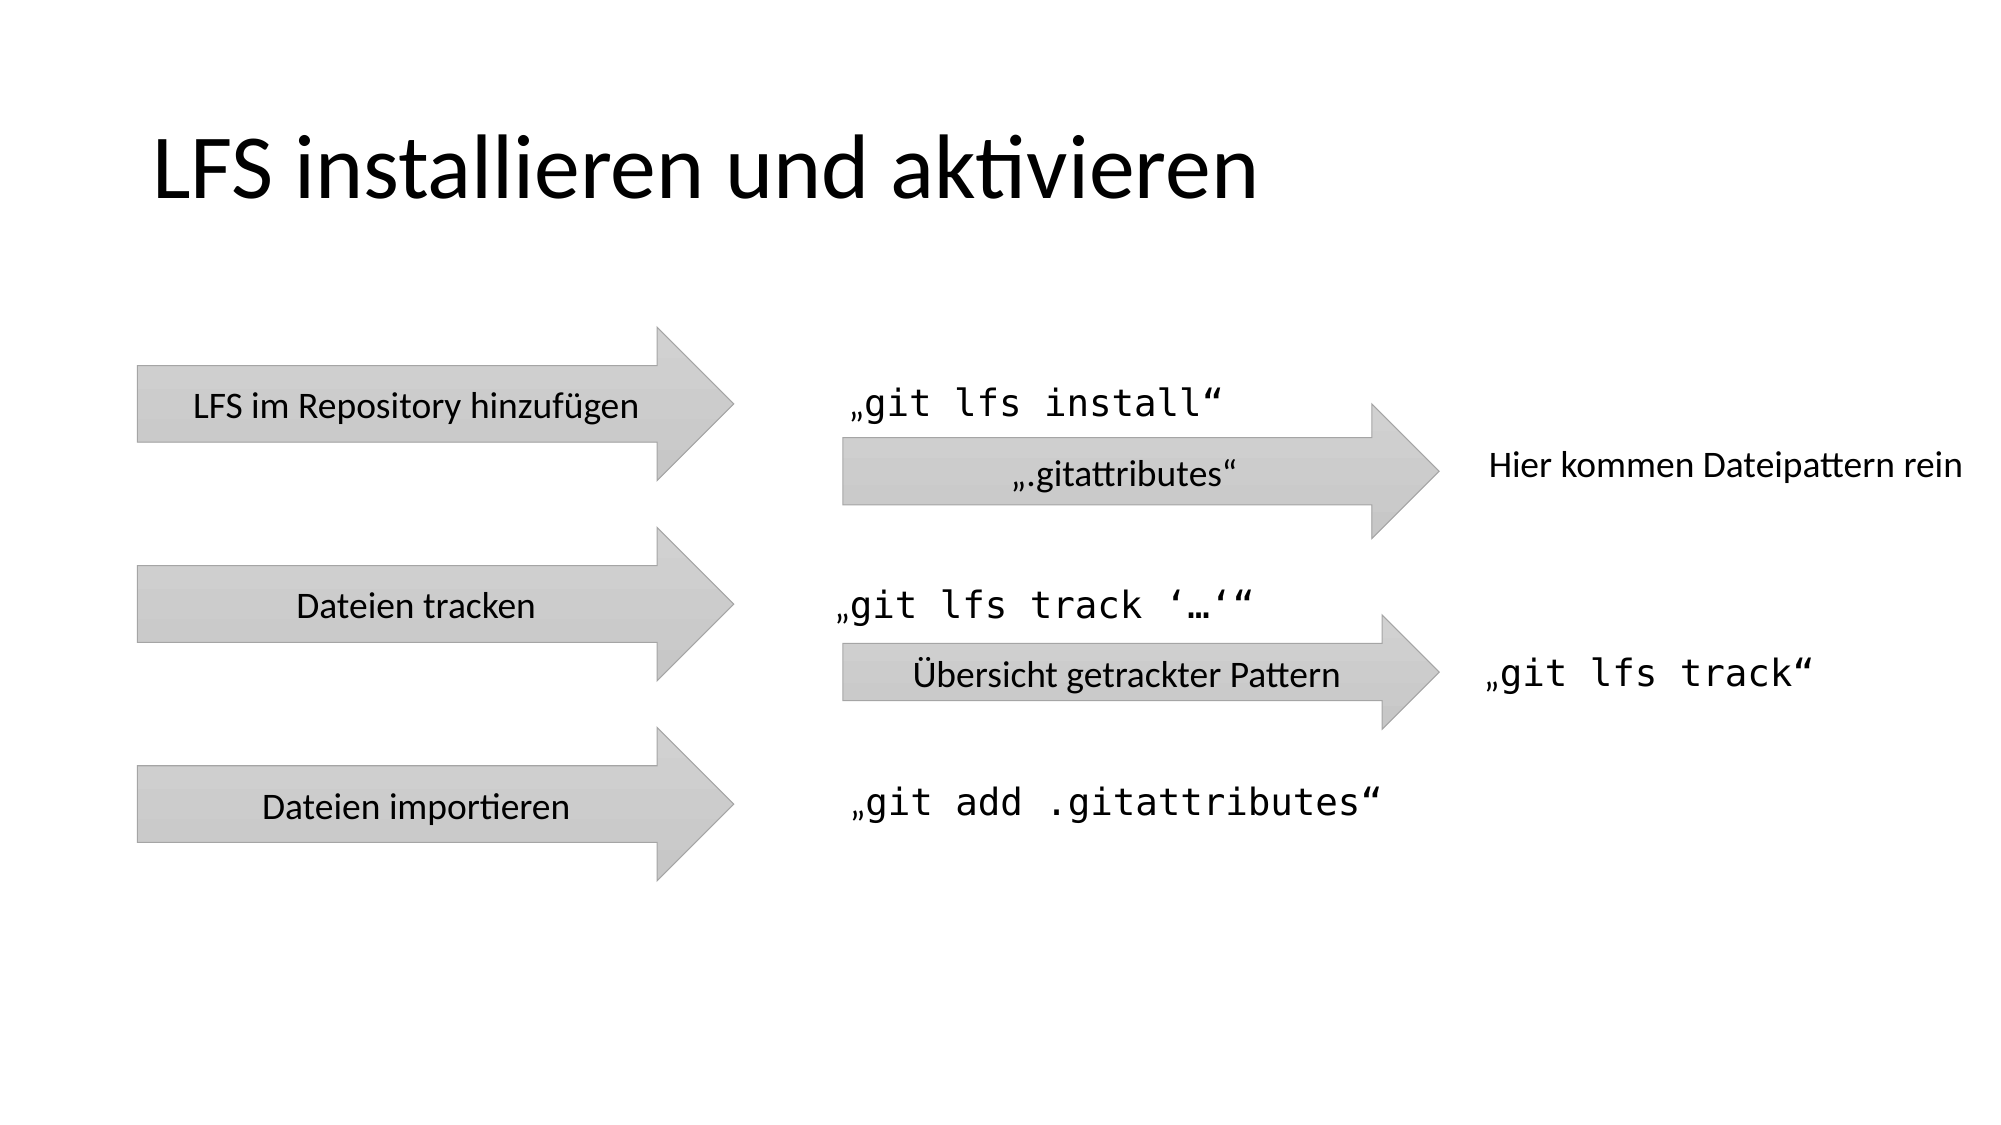

# LFS installieren und aktivieren
LFS im Repository hinzufügen
„git lfs install“
„.gitattributes“
Hier kommen Dateipattern rein
Dateien tracken
„git lfs track ‘…‘“
Übersicht getrackter Pattern
„git lfs track“
Dateien importieren
„git add .gitattributes“